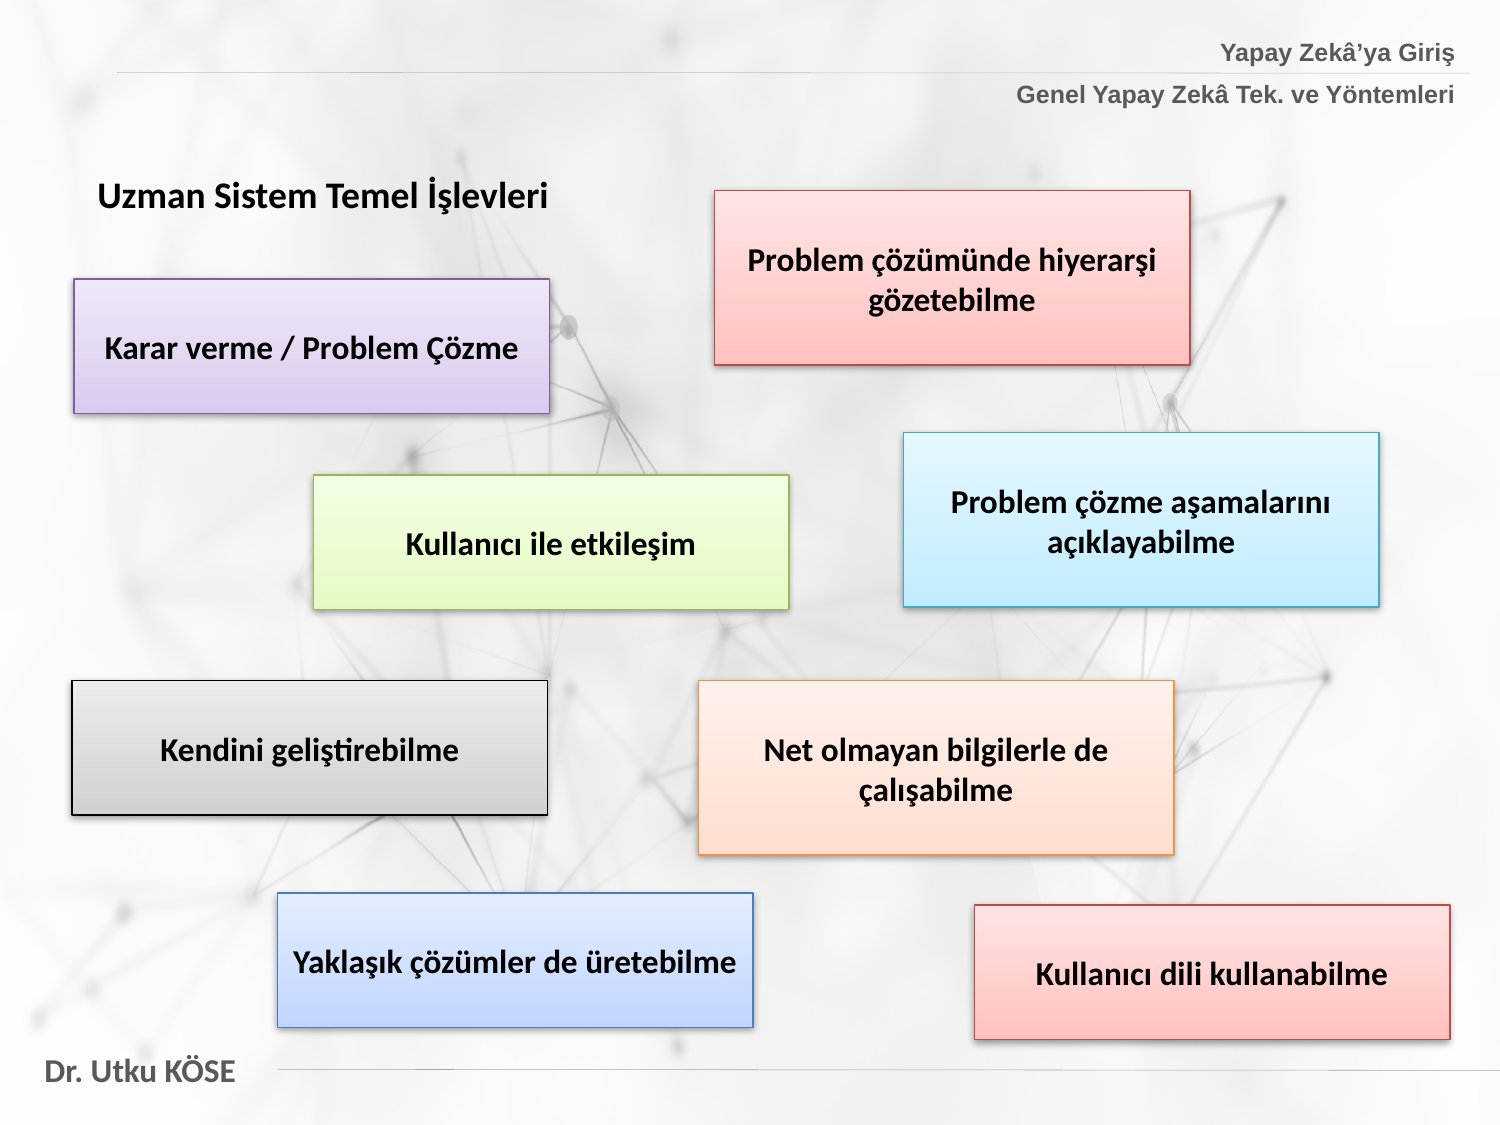

Yapay Zekâ’ya Giriş
Genel Yapay Zekâ Tek. ve Yöntemleri
Uzman Sistem Temel İşlevleri

Problem çözümünde hiyerarşi gözetebilme

Karar verme / Problem Çözme

Problem çözme aşamalarını açıklayabilme

Kullanıcı ile etkileşim

Kendini geliştirebilme

Net olmayan bilgilerle de çalışabilme

Yaklaşık çözümler de üretebilme

Kullanıcı dili kullanabilme